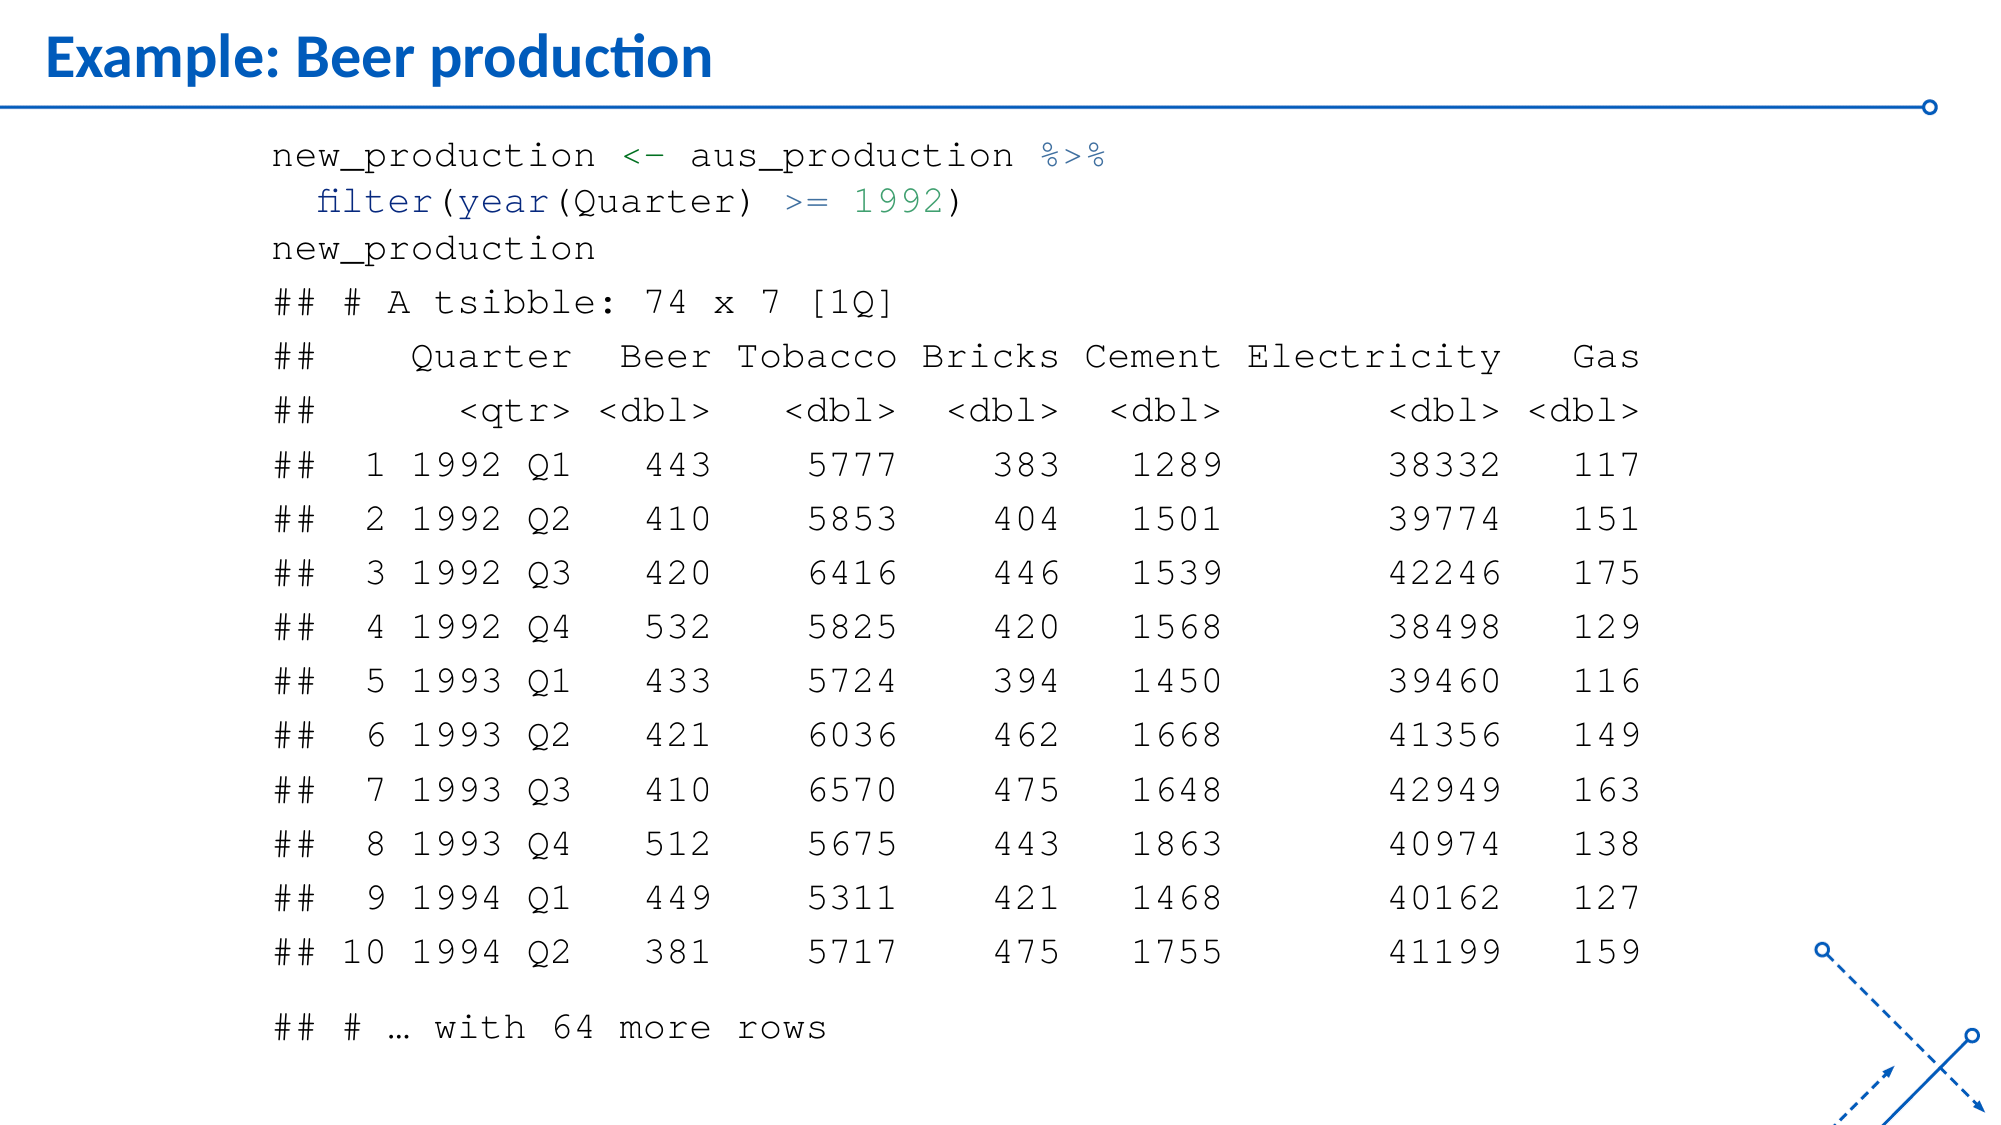

# Example: Beer production
new_production <- aus_production %>%
  filter(year(Quarter) >= 1992)
new_production
## # A tsibble: 74 x 7 [1Q]
##    Quarter  Beer Tobacco Bricks Cement Electricity   Gas
##      <qtr> <dbl>   <dbl>  <dbl>  <dbl>       <dbl> <dbl>
##  1 1992 Q1   443    5777    383   1289       38332   117
##  2 1992 Q2   410    5853    404   1501       39774   151
##  3 1992 Q3   420    6416    446   1539       42246   175
##  4 1992 Q4   532    5825    420   1568       38498   129
##  5 1993 Q1   433    5724    394   1450       39460   116
##  6 1993 Q2   421    6036    462   1668       41356   149
##  7 1993 Q3   410    6570    475   1648       42949   163
##  8 1993 Q4   512    5675    443   1863       40974   138
##  9 1994 Q1   449    5311    421   1468       40162   127
## 10 1994 Q2   381    5717    475   1755       41199   159
## # … with 64 more rows